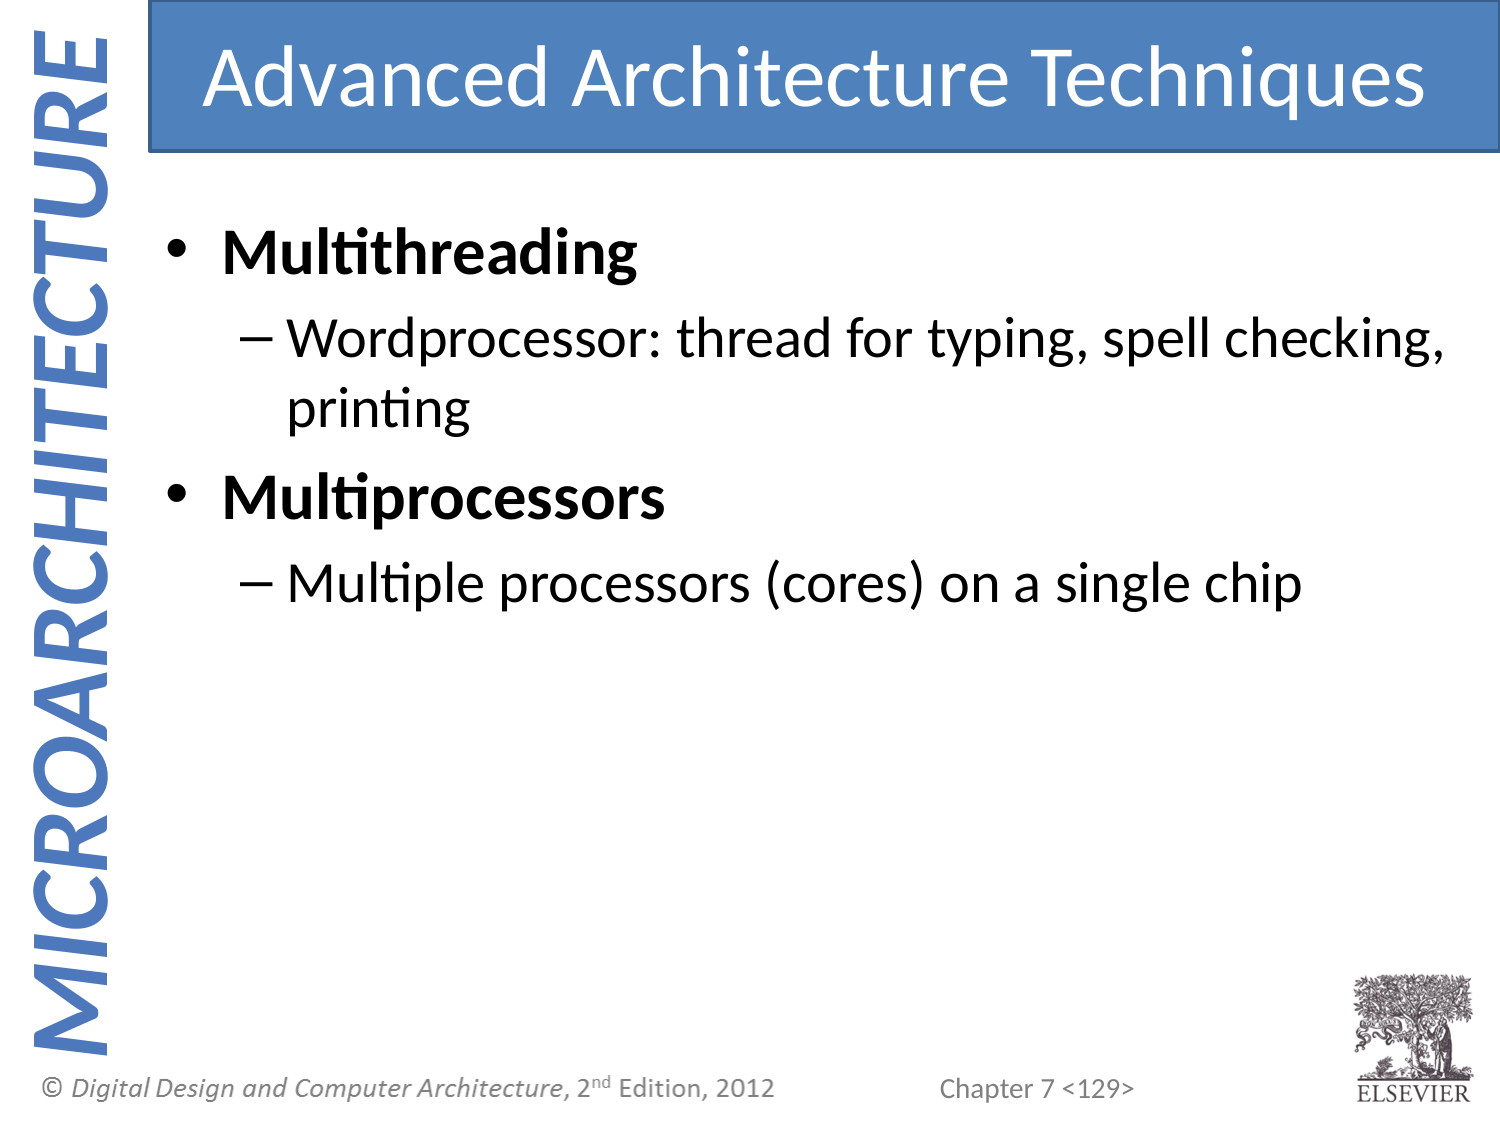

Advanced Architecture Techniques

Multithreading
Wordprocessor: thread for typing, spell checking, printing
Multiprocessors
Multiple processors (cores) on a single chip